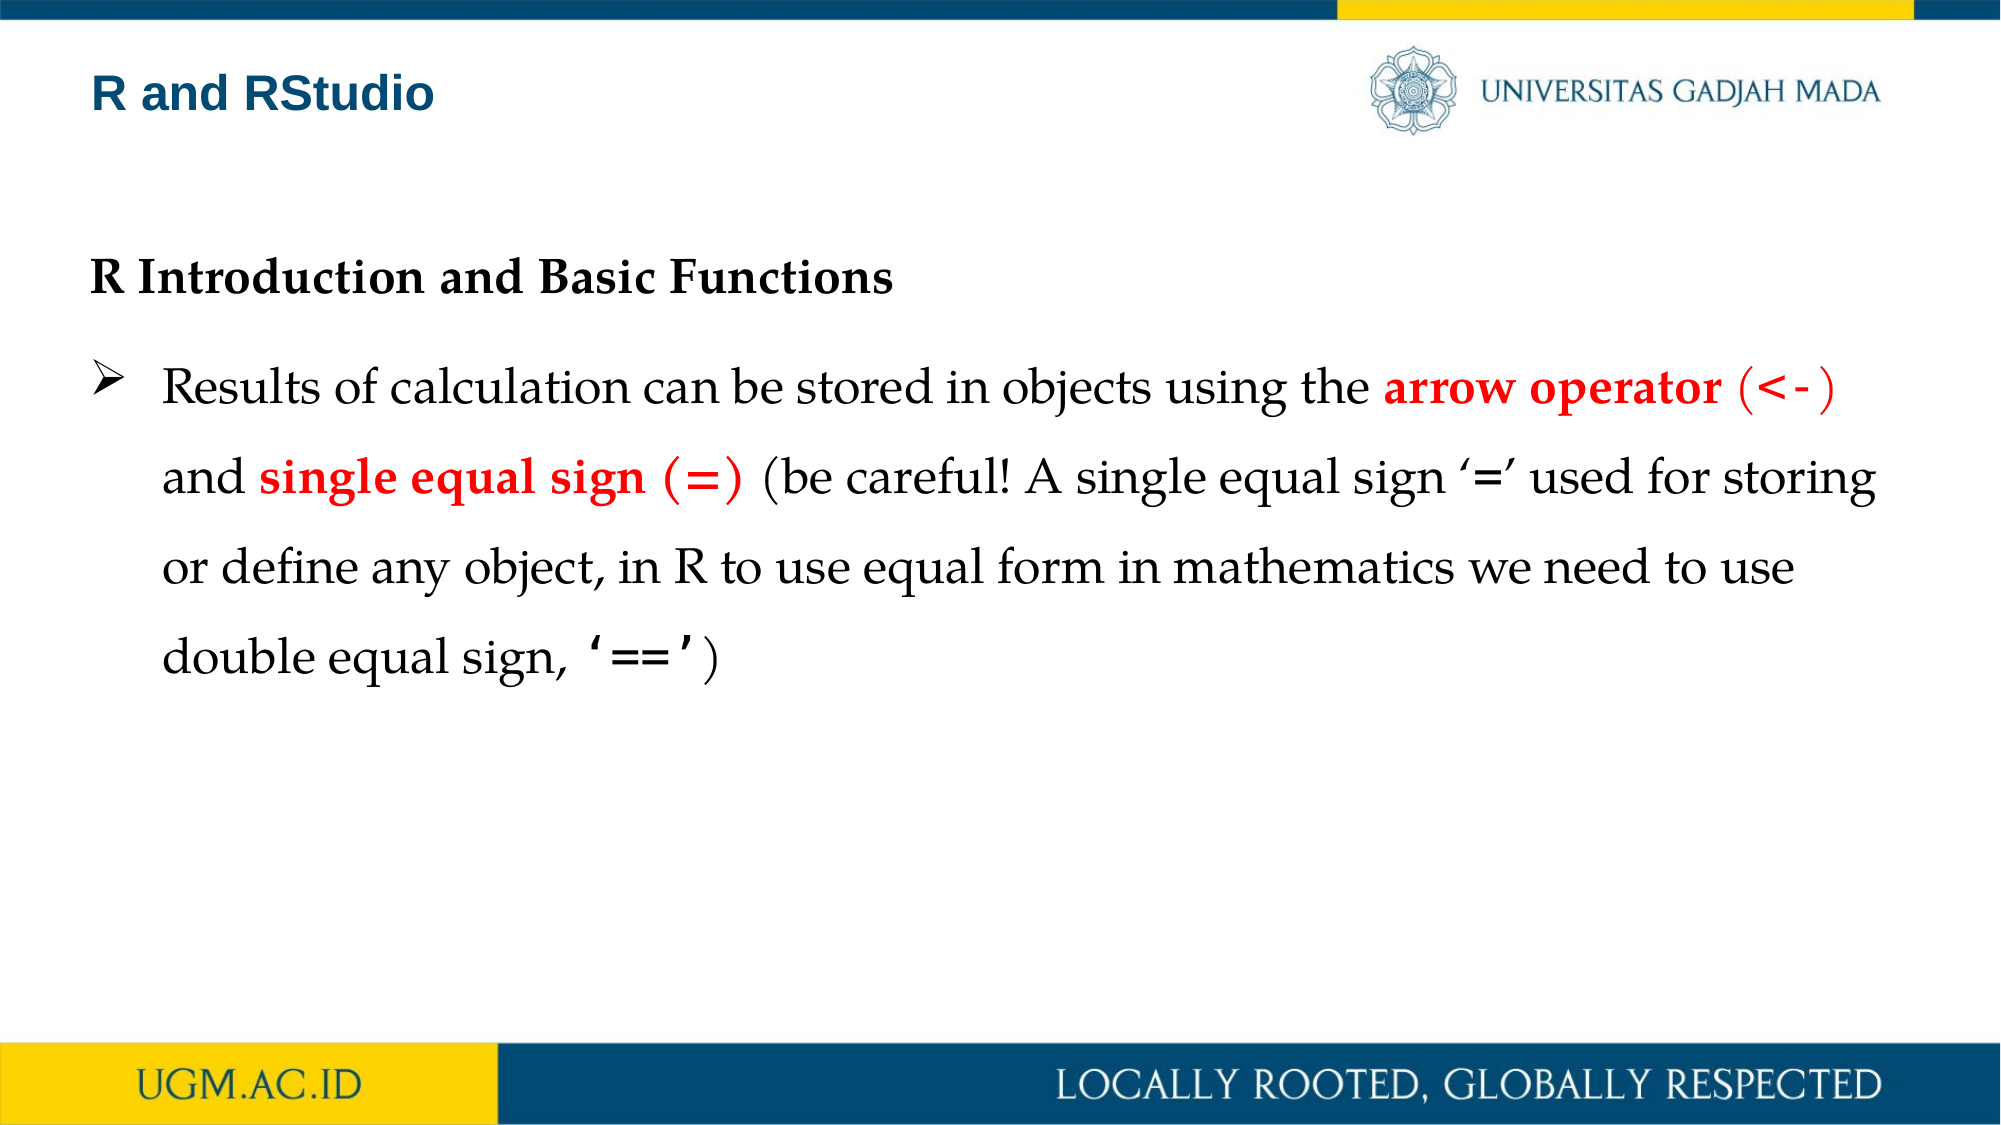

R and RStudio
R Introduction and Basic Functions
Results of calculation can be stored in objects using the arrow operator (<-)
and single equal sign (=) (be careful! A single equal sign ‘=’ used for storing or define any object, in R to use equal form in mathematics we need to use double equal sign, ‘==’)